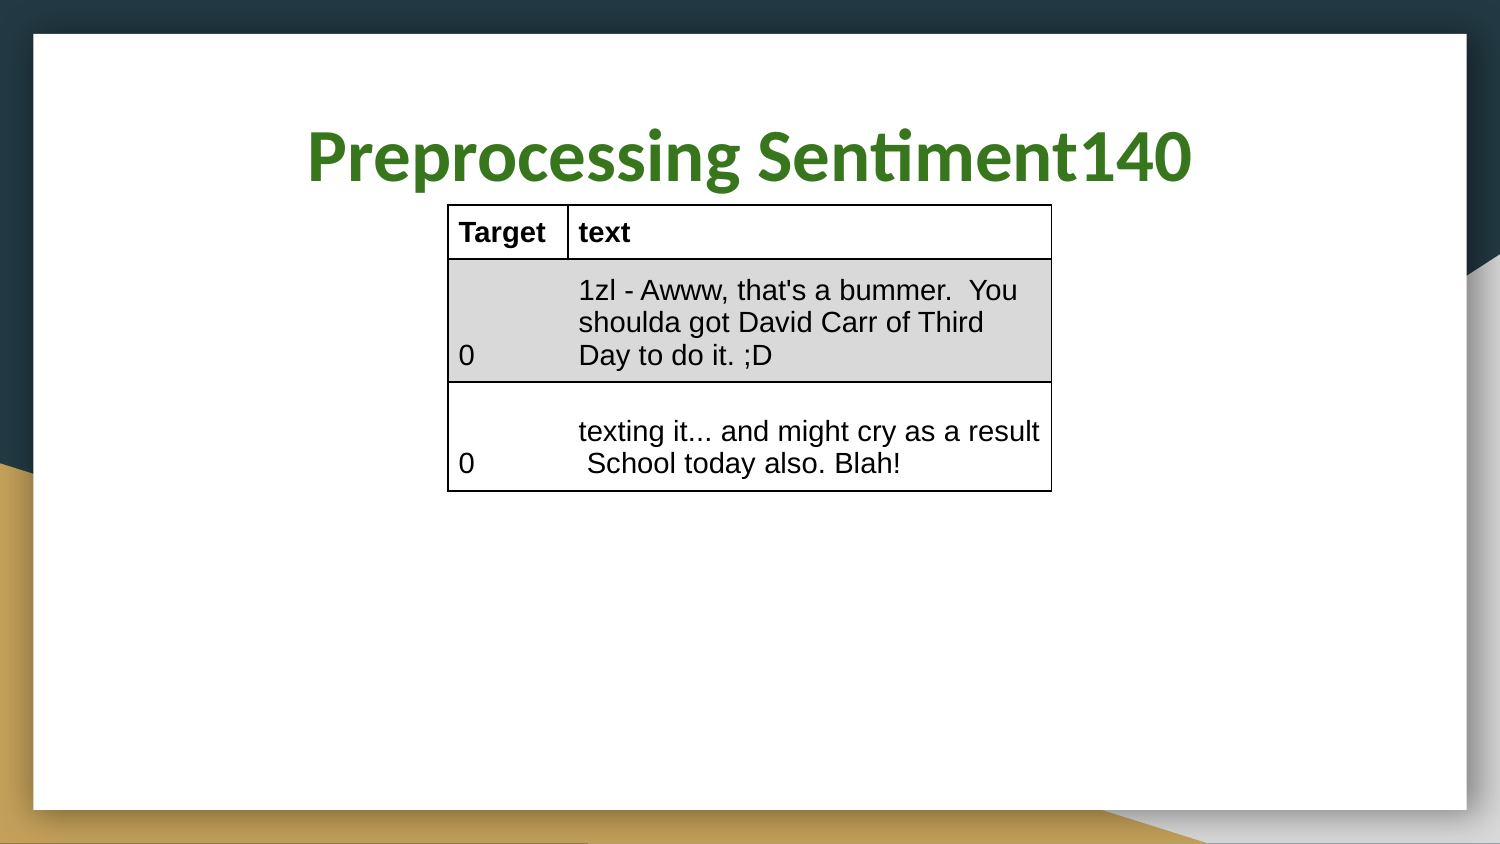

Preprocessing Sentiment140
| Target | text |
| --- | --- |
| 0 | 1zl - Awww, that's a bummer. You shoulda got David Carr of Third Day to do it. ;D |
| 0 | texting it... and might cry as a result School today also. Blah! |